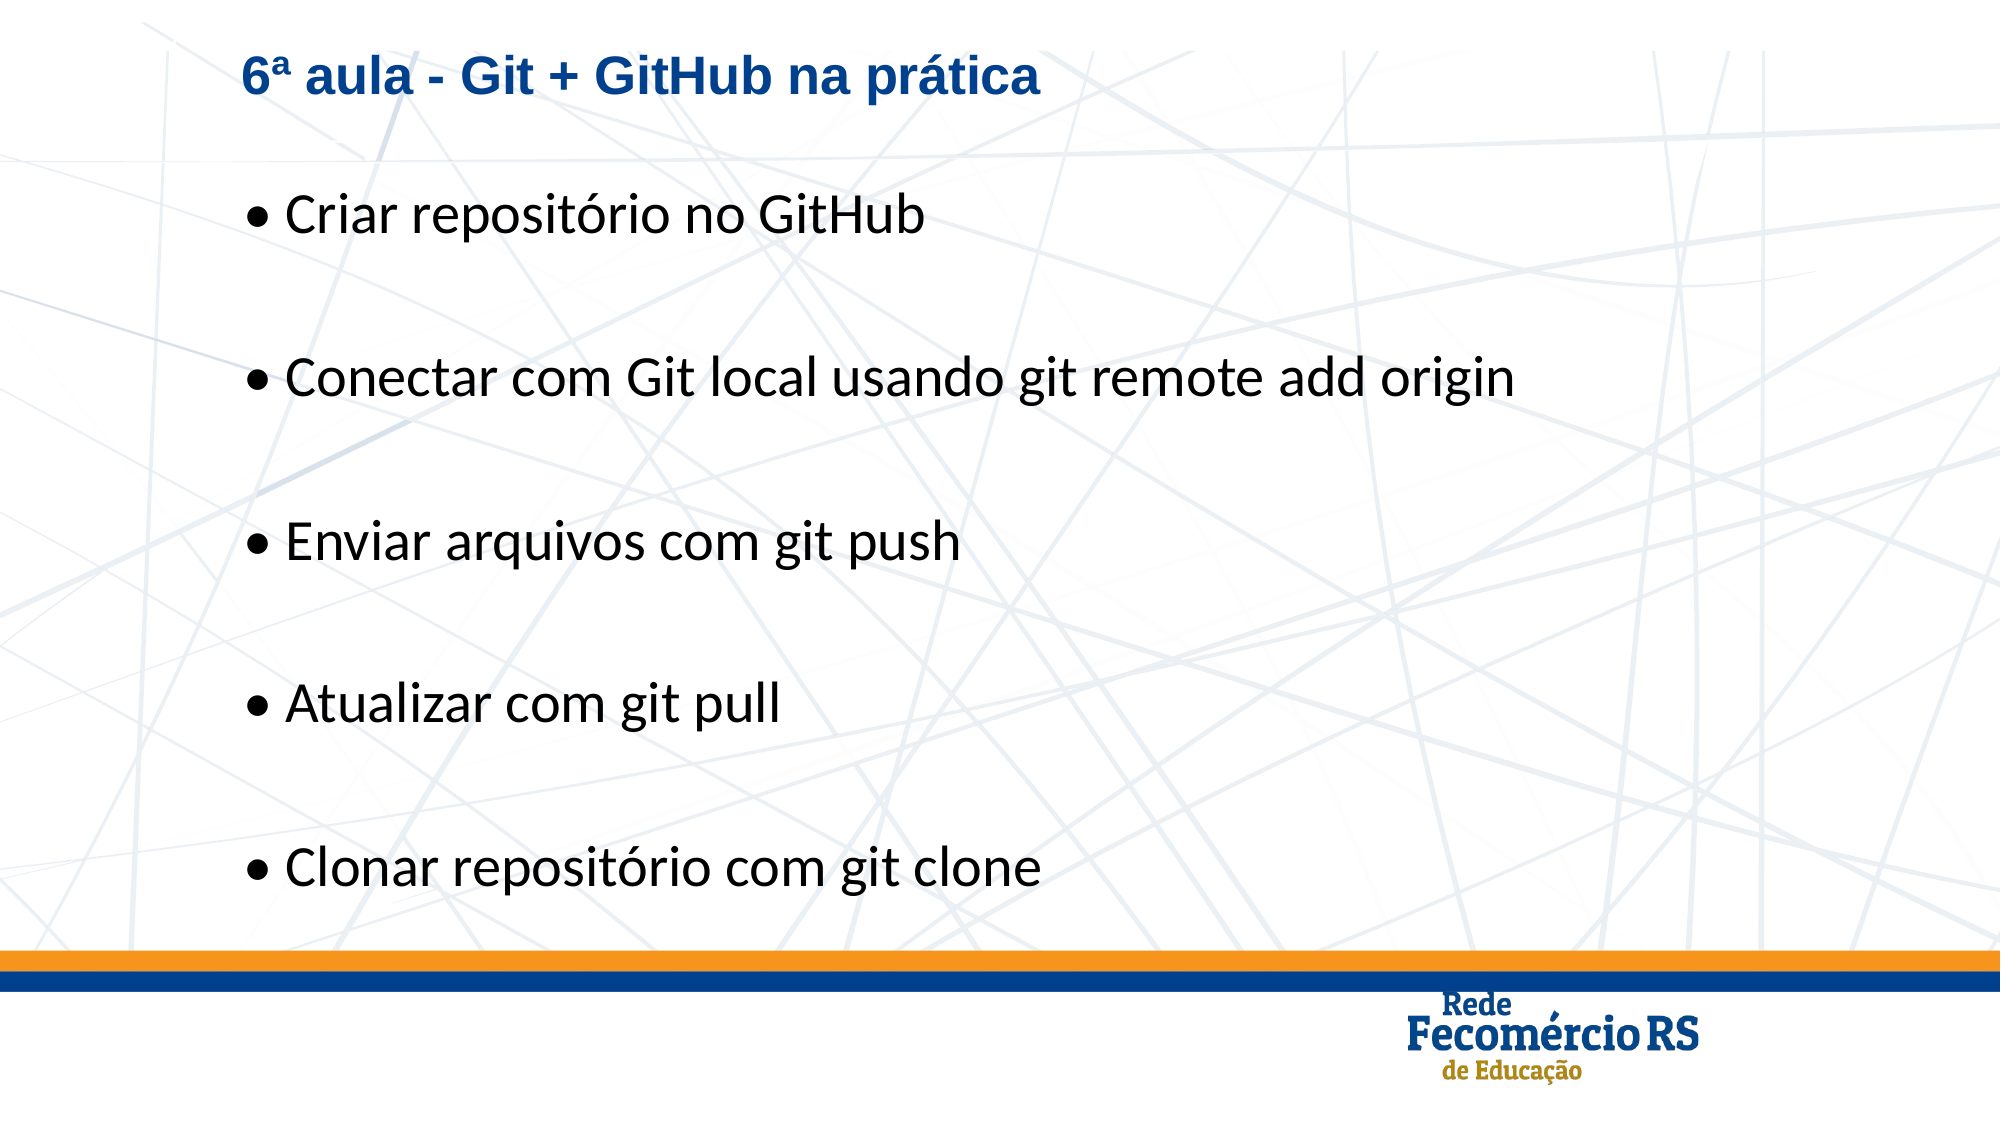

6ª aula - Git + GitHub na prática
• Criar repositório no GitHub

• Conectar com Git local usando git remote add origin

• Enviar arquivos com git push

• Atualizar com git pull

• Clonar repositório com git clone